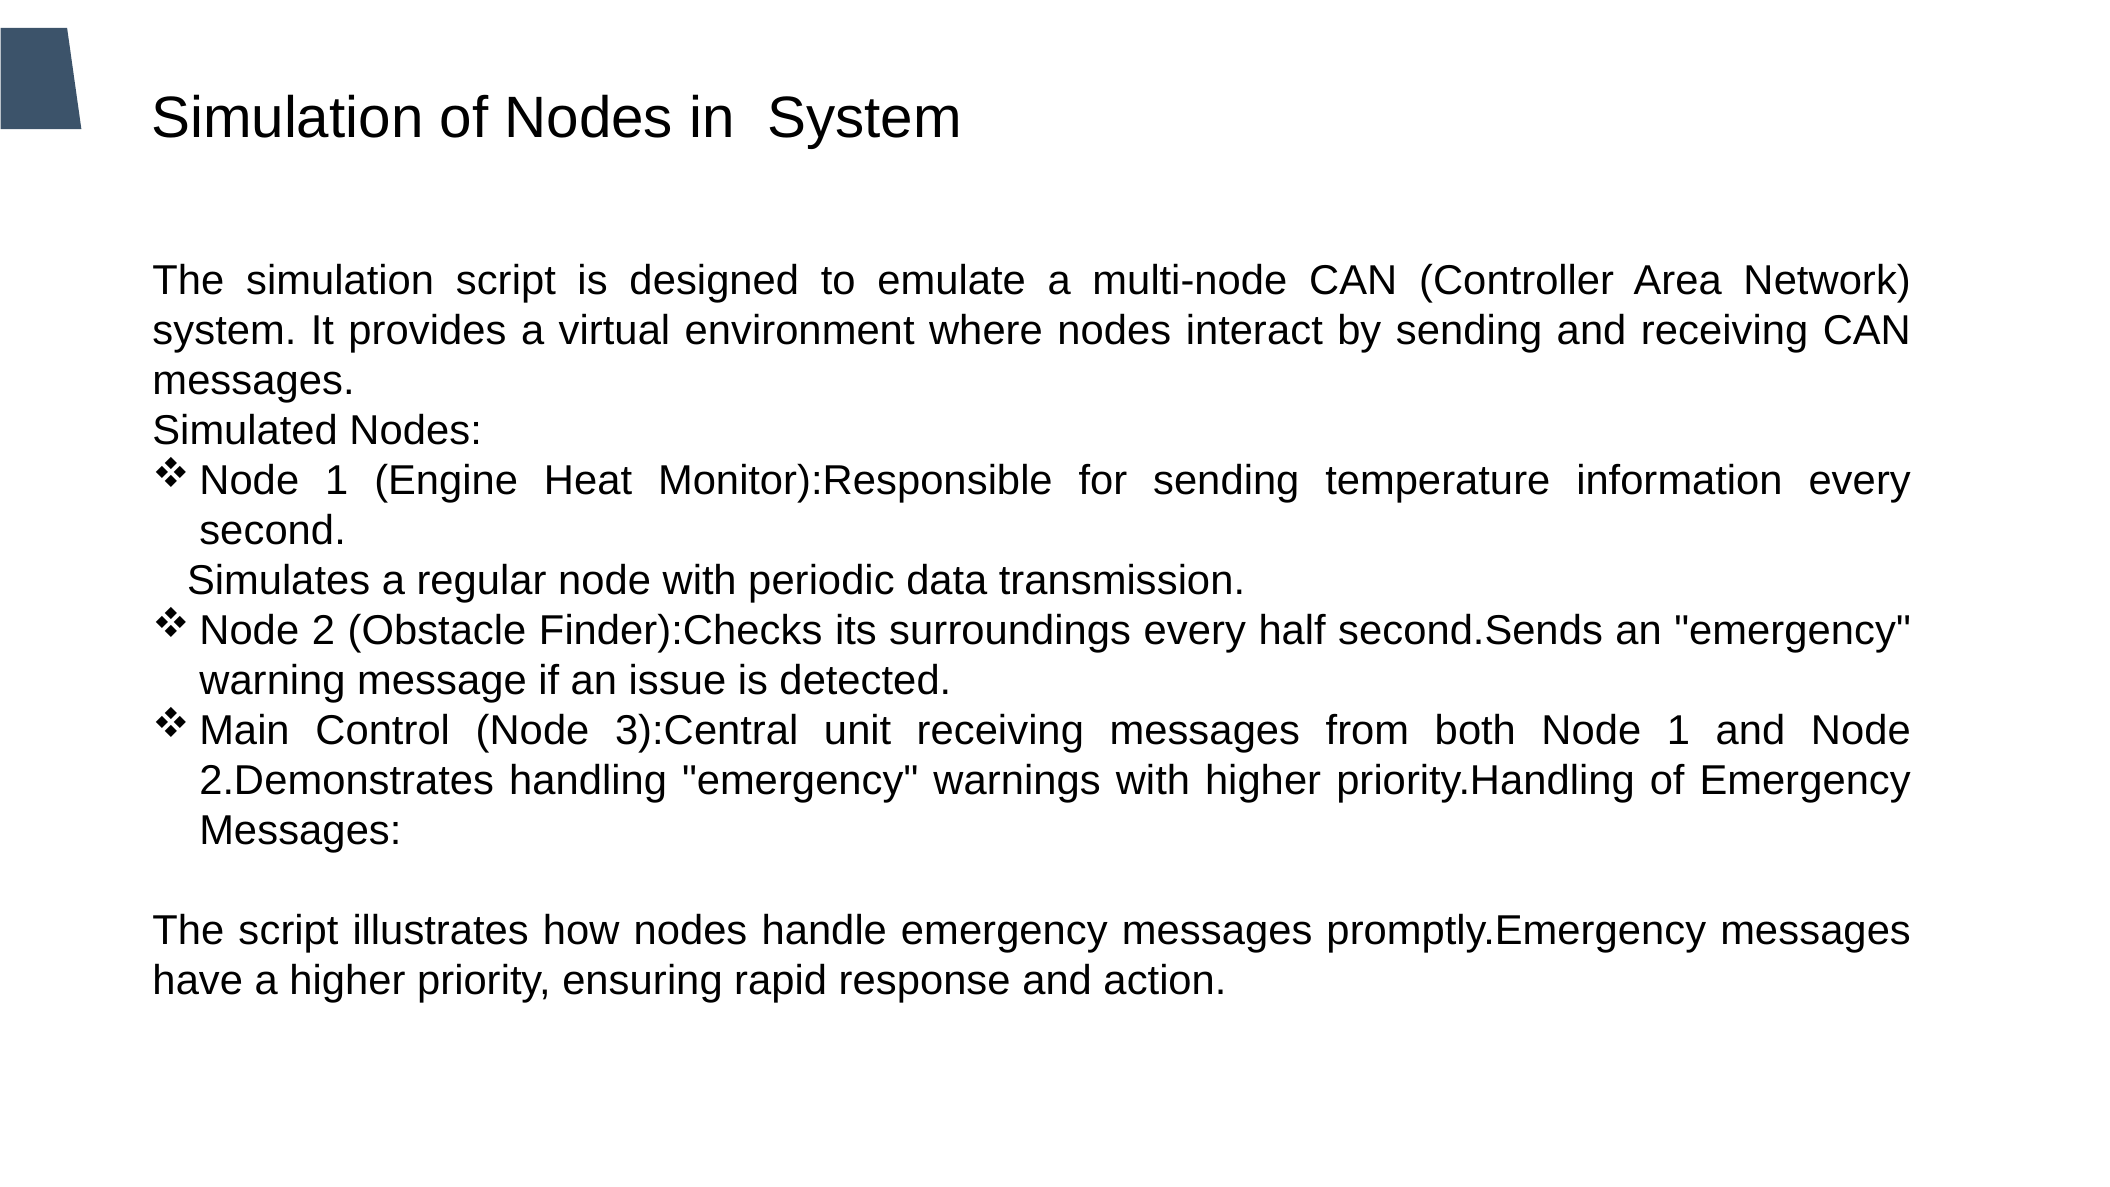

Simulation of Nodes in  System
The simulation script is designed to emulate a multi-node CAN (Controller Area Network) system. It provides a virtual environment where nodes interact by sending and receiving CAN messages.
Simulated Nodes:
Node 1 (Engine Heat Monitor):Responsible for sending temperature information every second.
   Simulates a regular node with periodic data transmission.
Node 2 (Obstacle Finder):Checks its surroundings every half second.Sends an "emergency" warning message if an issue is detected.
Main Control (Node 3):Central unit receiving messages from both Node 1 and Node 2.Demonstrates handling "emergency" warnings with higher priority.Handling of Emergency Messages:

The script illustrates how nodes handle emergency messages promptly.Emergency messages have a higher priority, ensuring rapid response and action.